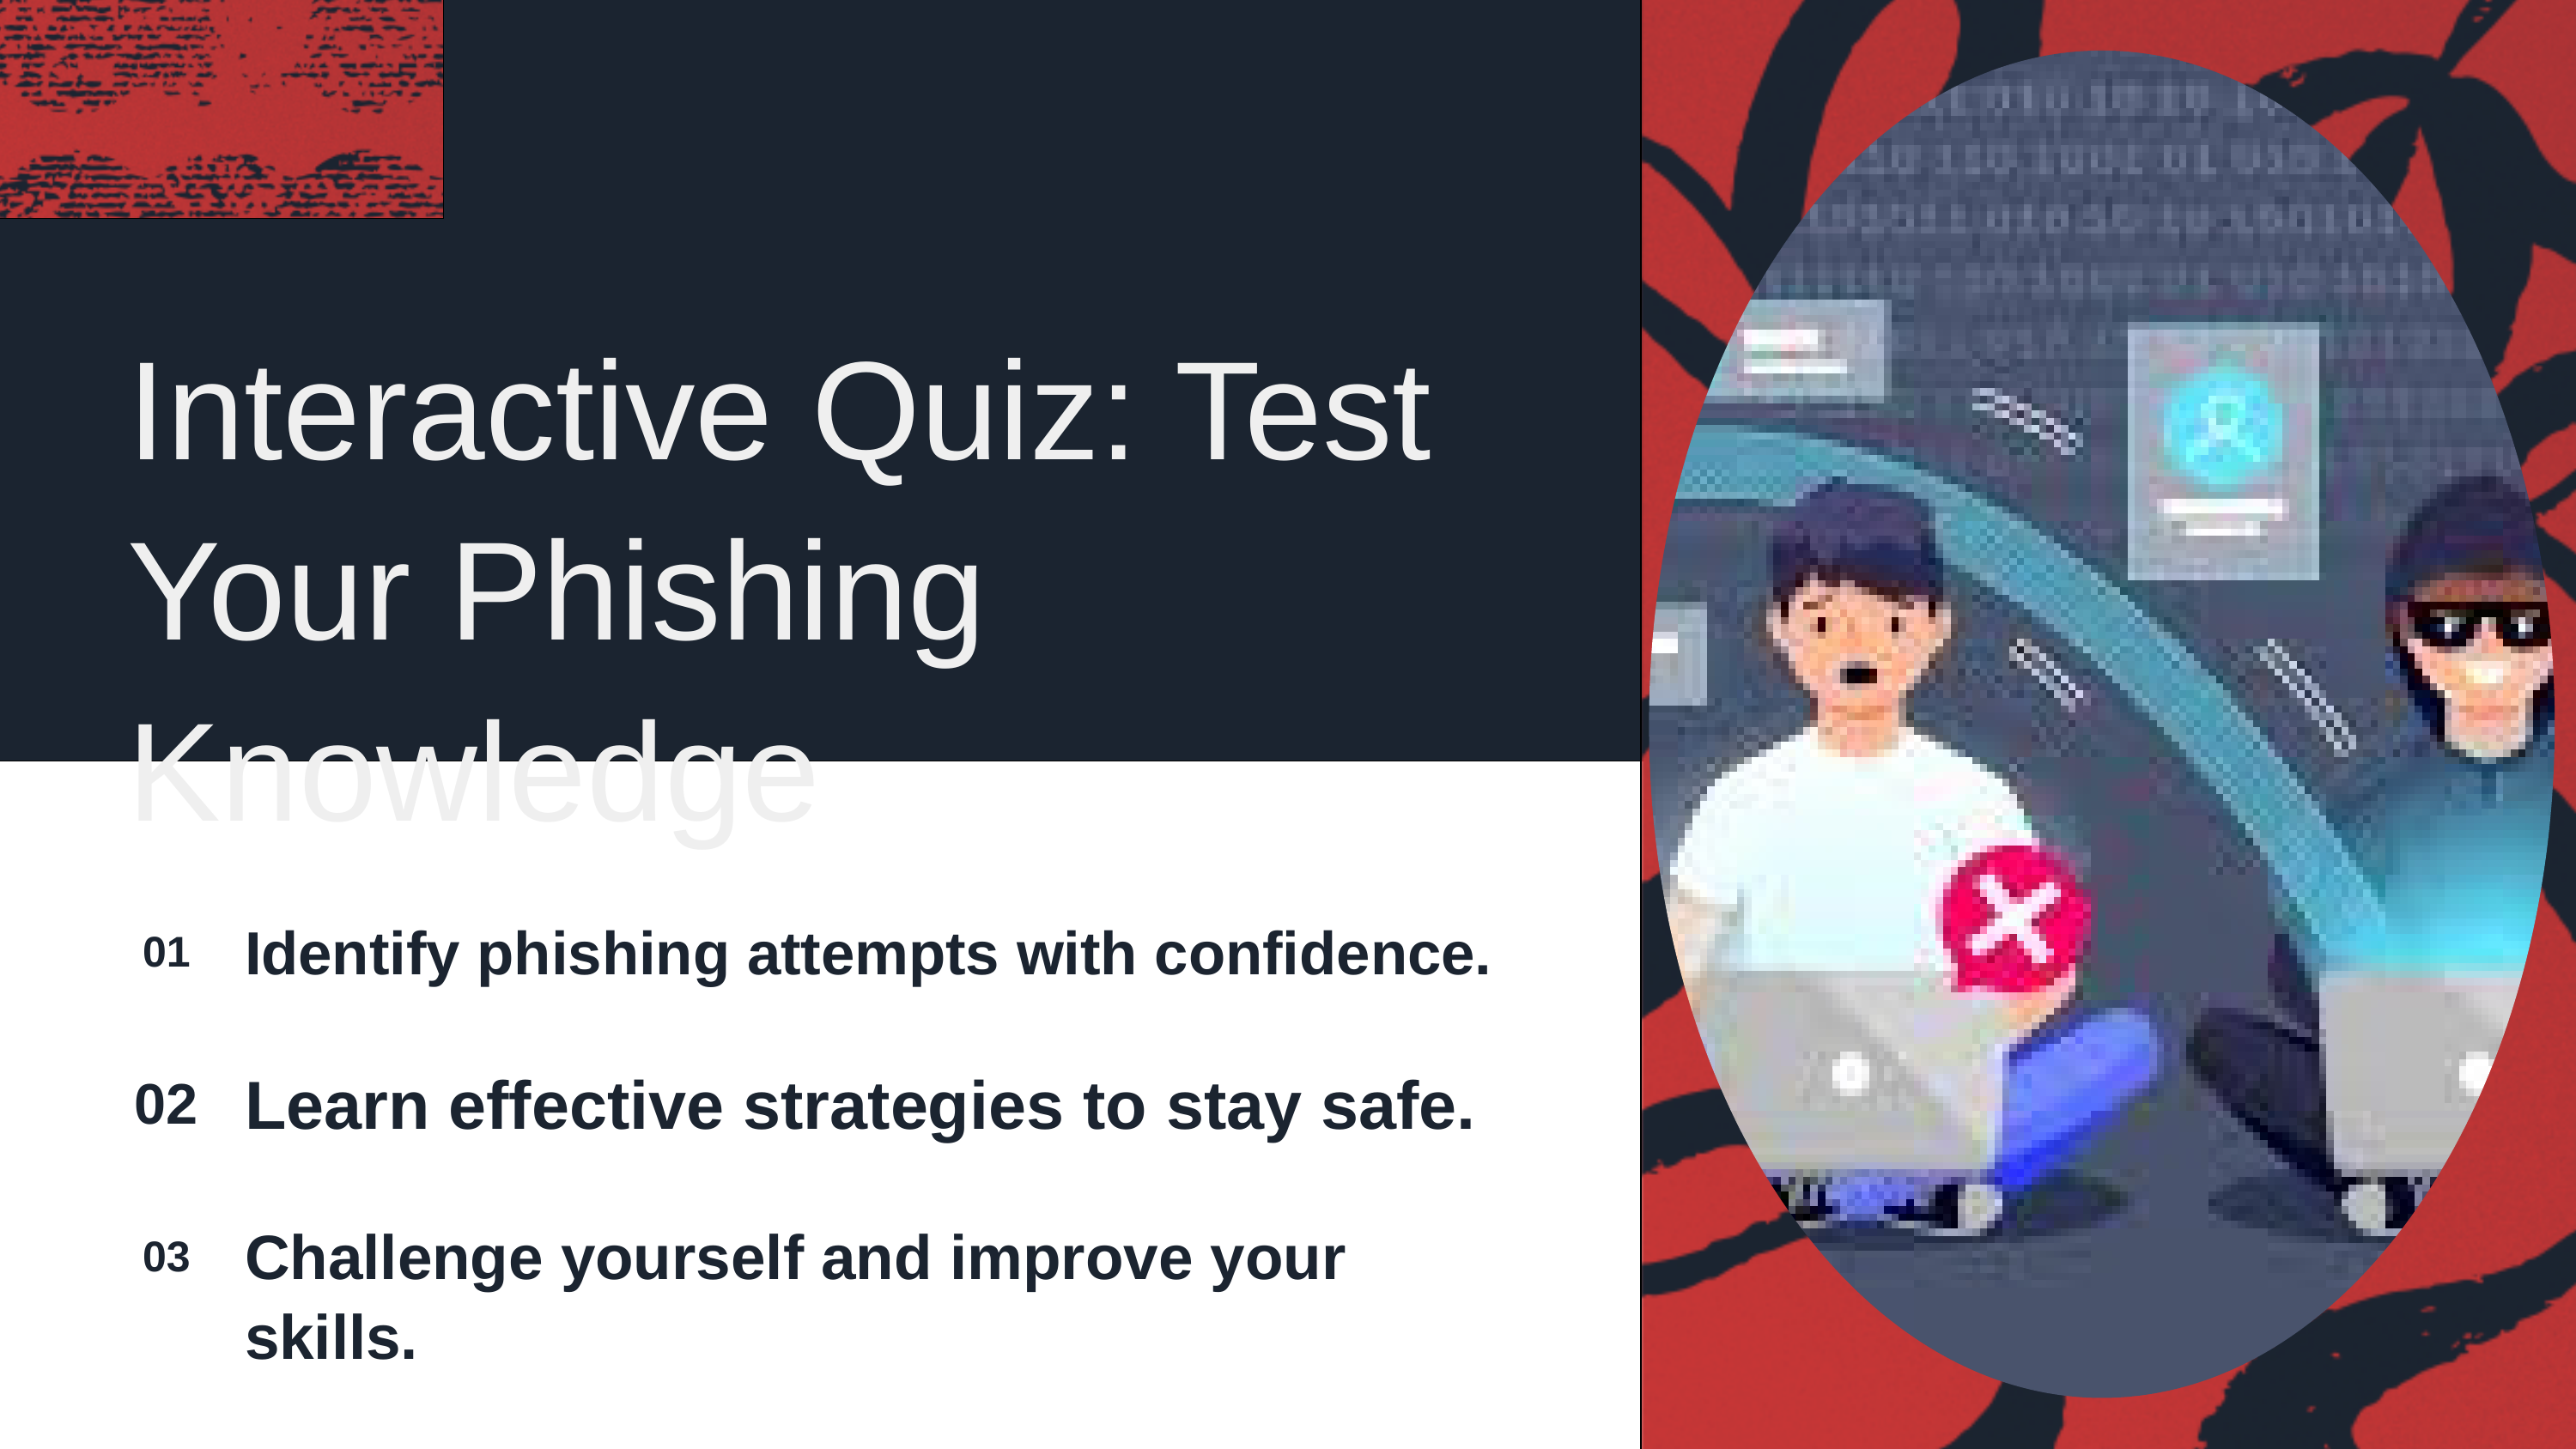

Interactive Quiz: Test Your Phishing Knowledge

Identify phishing attempts with confidence.
01
Learn effective strategies to stay safe.
02
Challenge yourself and improve your skills.
03